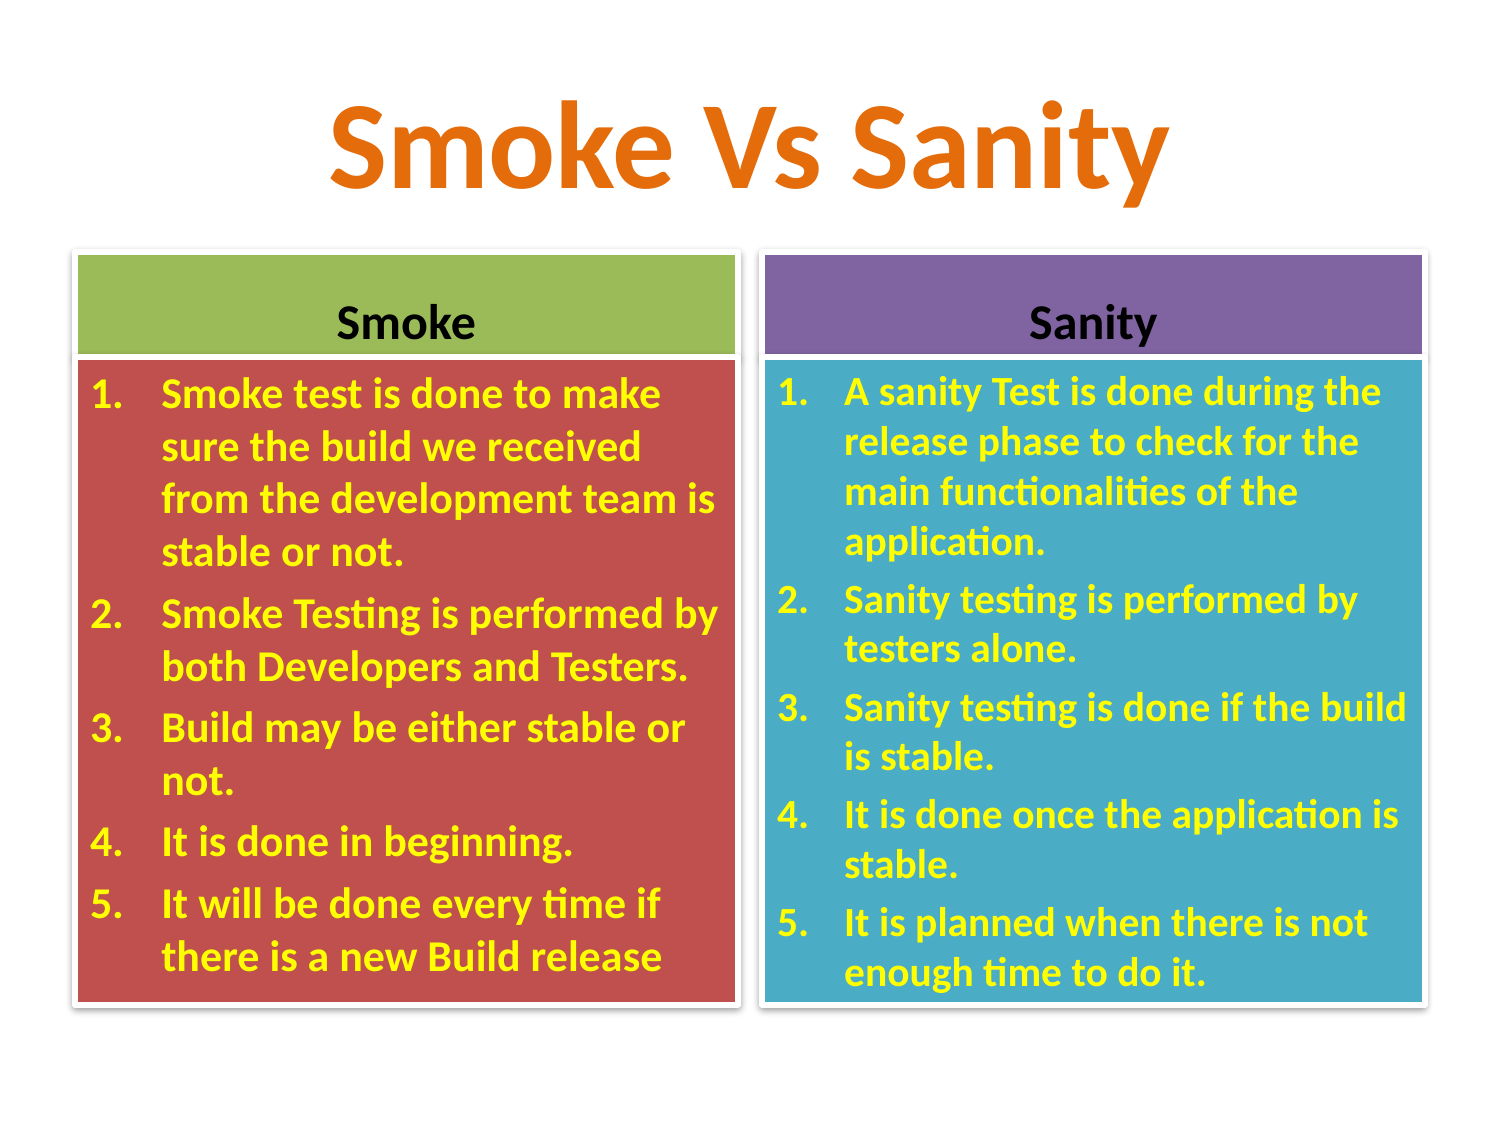

# Smoke Vs Sanity
Smoke
Sanity
Smoke test is done to make sure the build we received from the development team is stable or not.
Smoke Testing is performed by both Developers and Testers.
Build may be either stable or not.
It is done in beginning.
It will be done every time if there is a new Build release
A sanity Test is done during the release phase to check for the main functionalities of the application.
Sanity testing is performed by testers alone.
Sanity testing is done if the build is stable.
It is done once the application is stable.
It is planned when there is not enough time to do it.